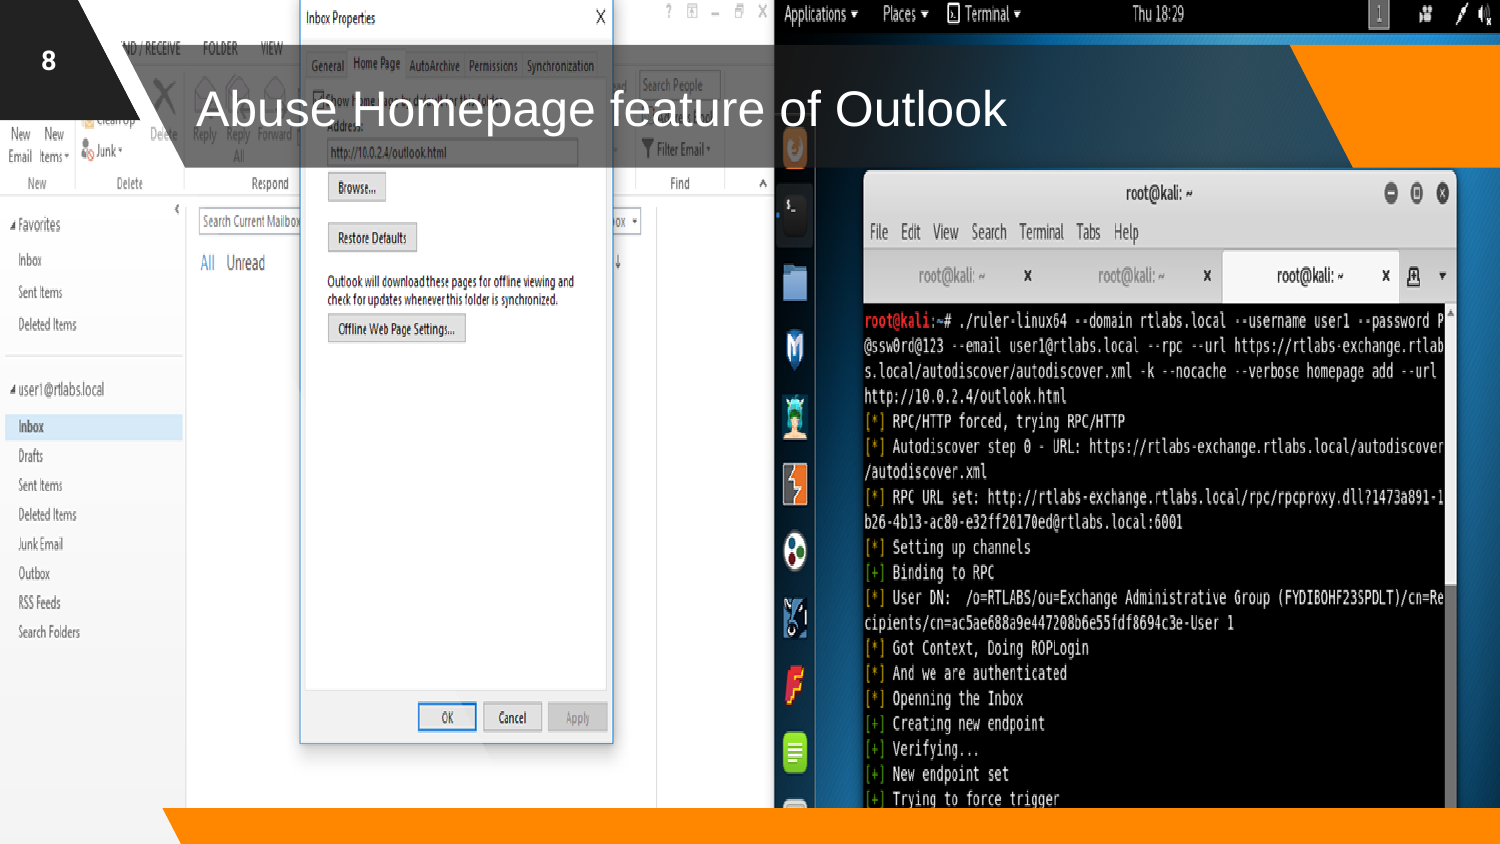

8
# Abuse Homepage feature of Outlook